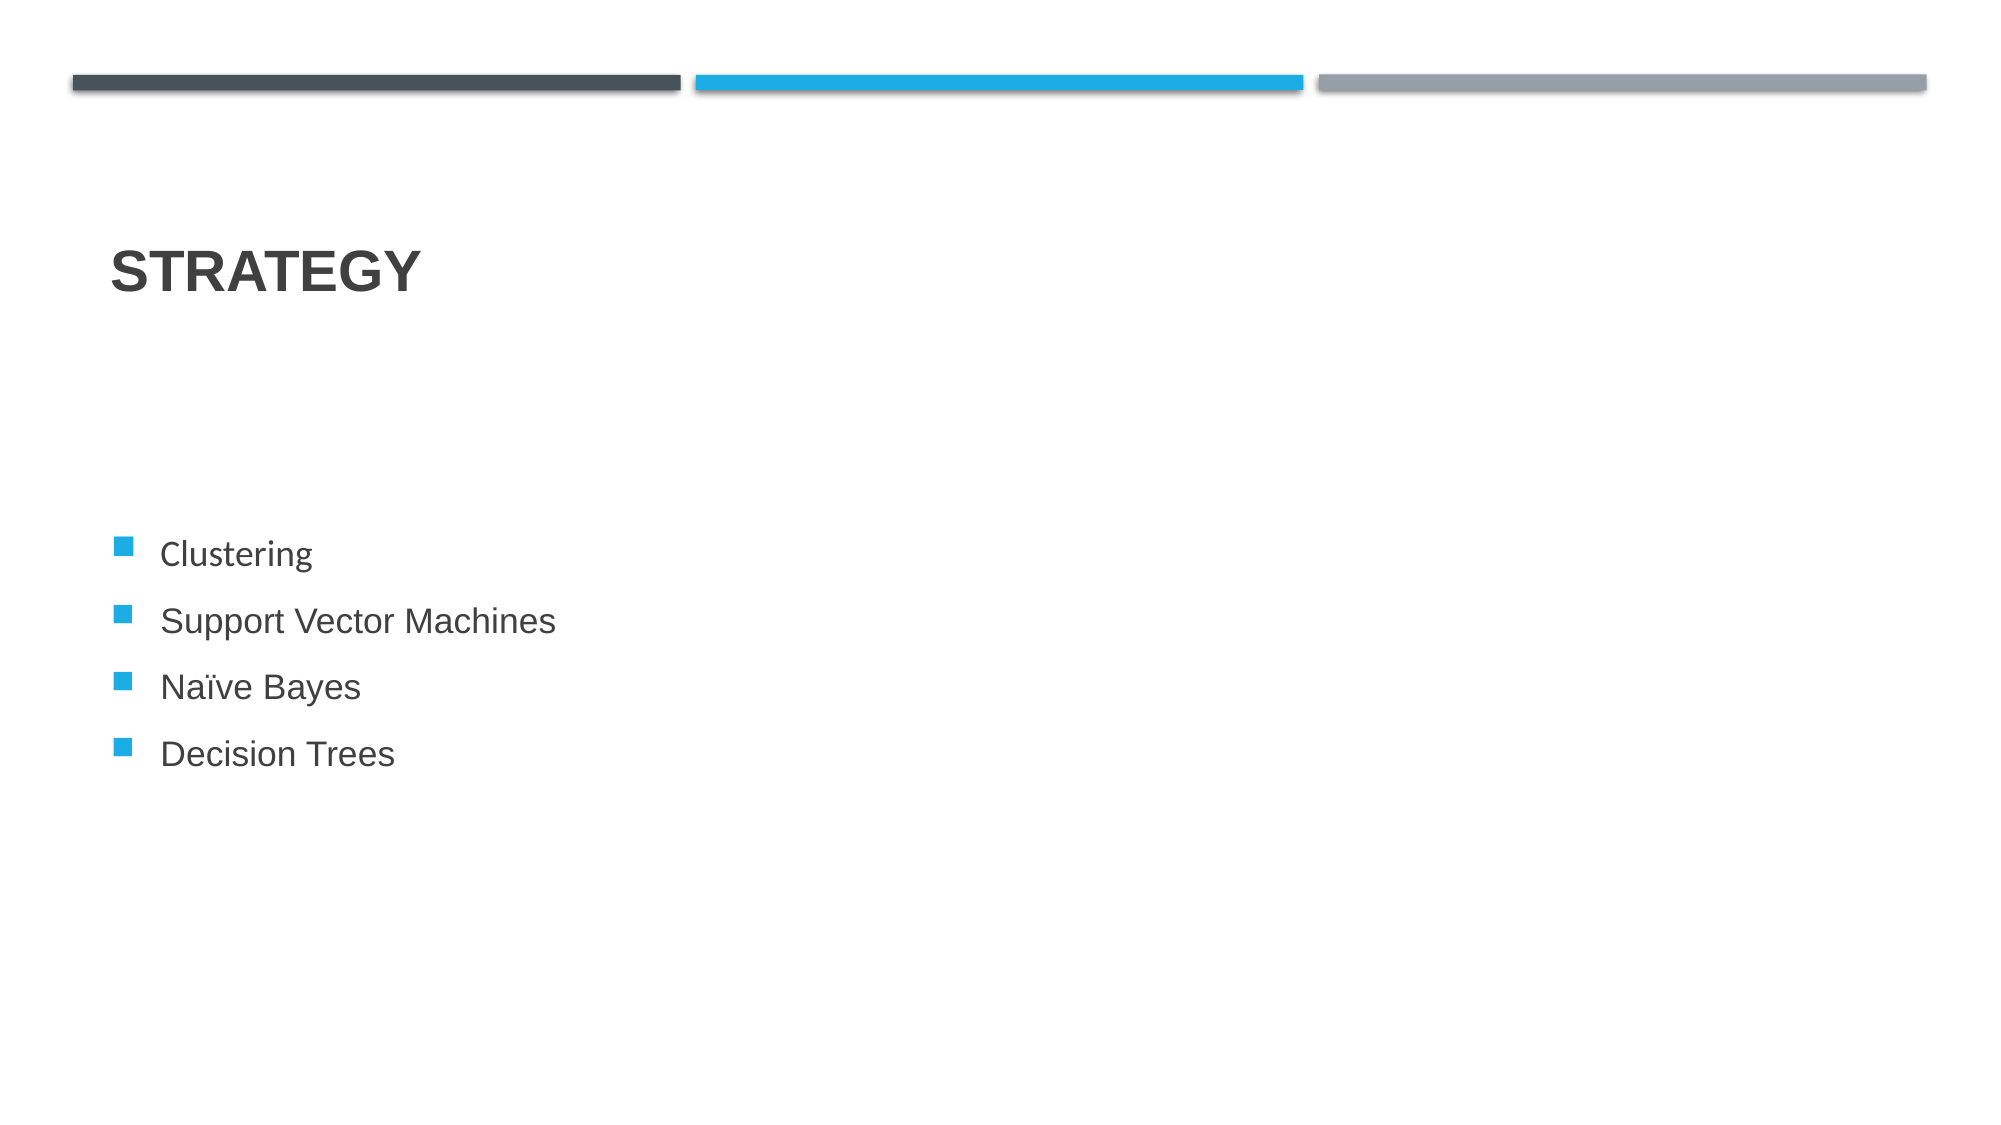

# strategy
Clustering
Support Vector Machines
Naïve Bayes
Decision Trees